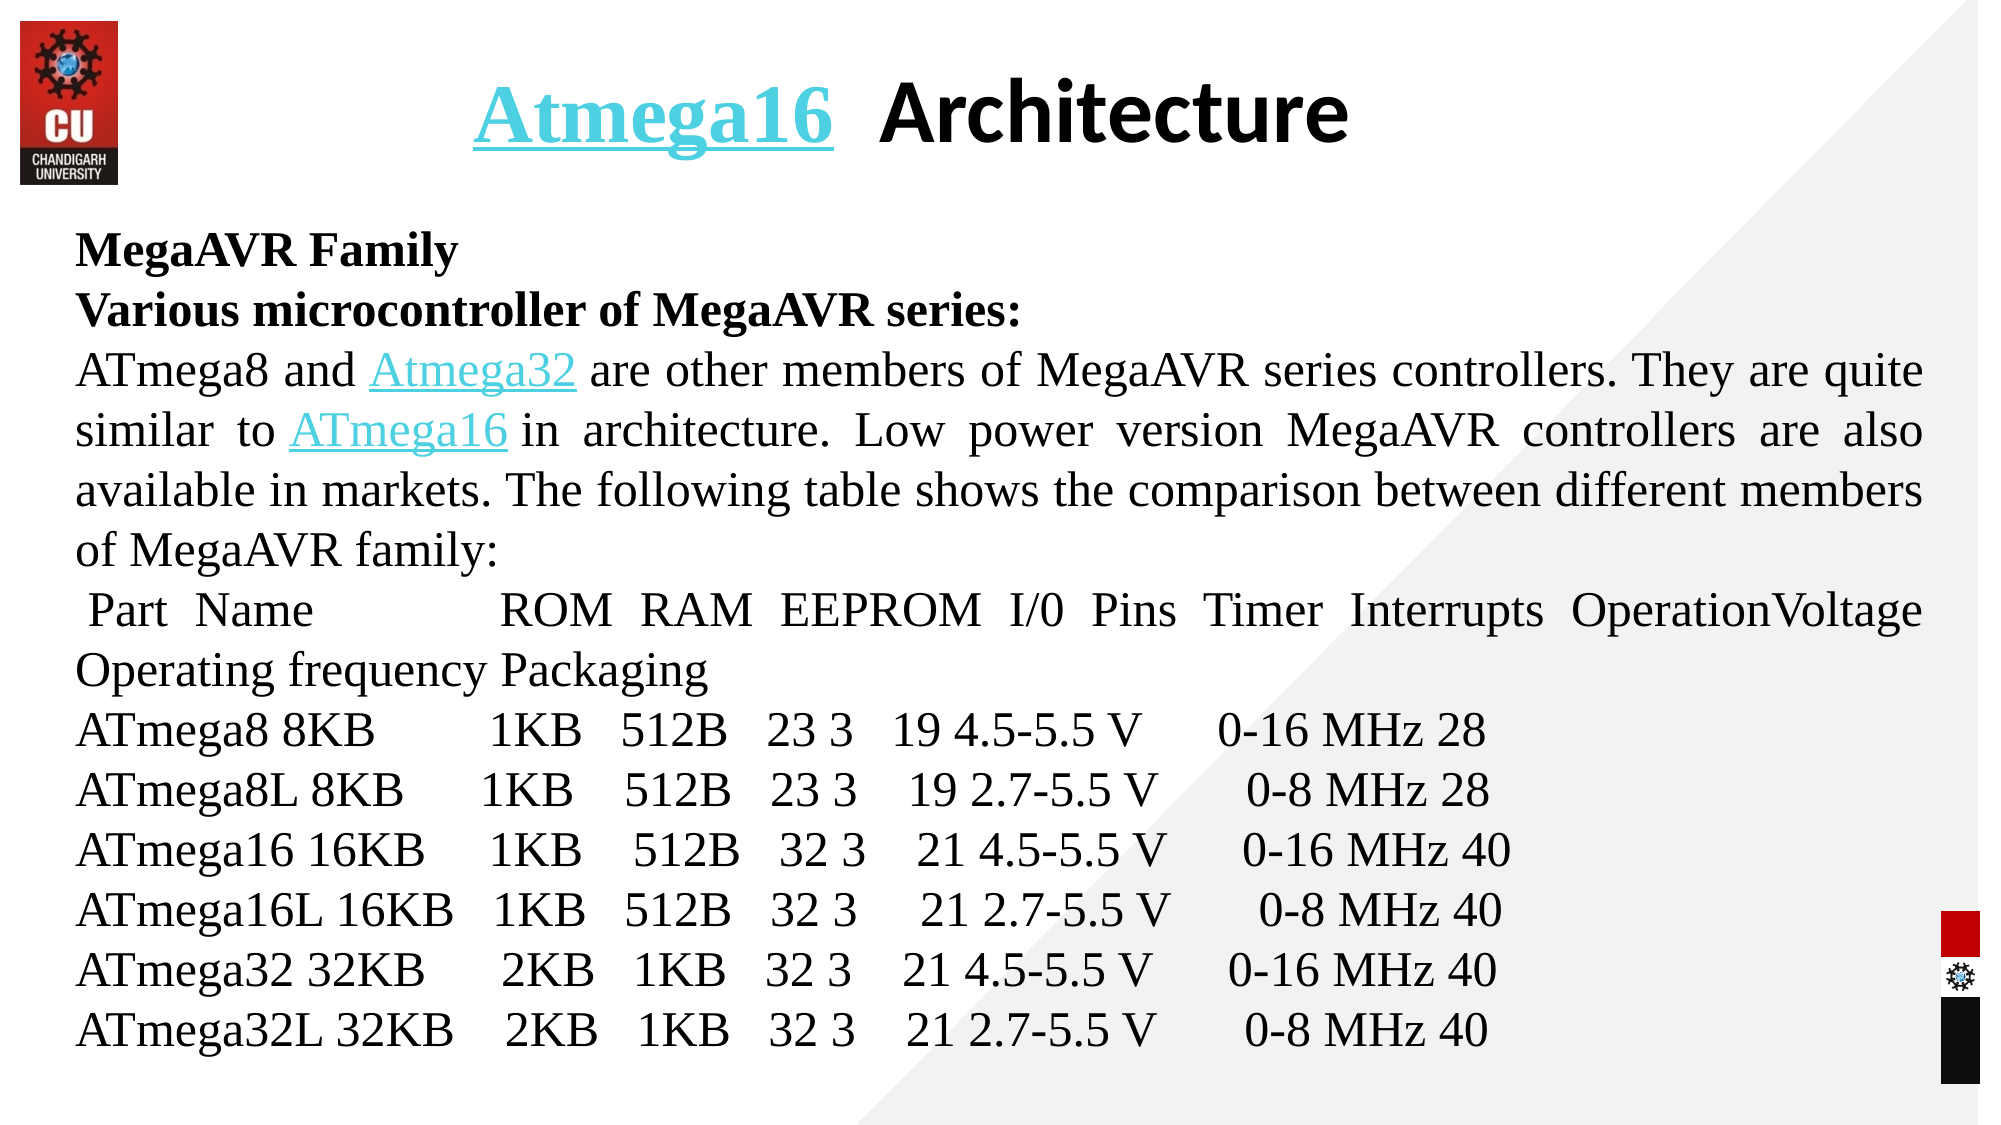

Atmega16  Architecture
MegaAVR Family
Various microcontroller of MegaAVR series:
ATmega8 and Atmega32 are other members of MegaAVR series controllers. They are quite similar to ATmega16 in architecture. Low power version MegaAVR controllers are also available in markets. The following table shows the comparison between different members of MegaAVR family:
 Part Name       ROM RAM EEPROM I/0 Pins Timer Interrupts OperationVoltage Operating frequency Packaging
ATmega8 8KB         1KB   512B   23 3   19 4.5-5.5 V      0-16 MHz 28
ATmega8L 8KB      1KB    512B   23 3    19 2.7-5.5 V       0-8 MHz 28
ATmega16 16KB     1KB    512B   32 3    21 4.5-5.5 V      0-16 MHz 40
ATmega16L 16KB   1KB   512B   32 3     21 2.7-5.5 V       0-8 MHz 40
ATmega32 32KB      2KB   1KB   32 3    21 4.5-5.5 V      0-16 MHz 40
ATmega32L 32KB    2KB   1KB   32 3    21 2.7-5.5 V       0-8 MHz 40